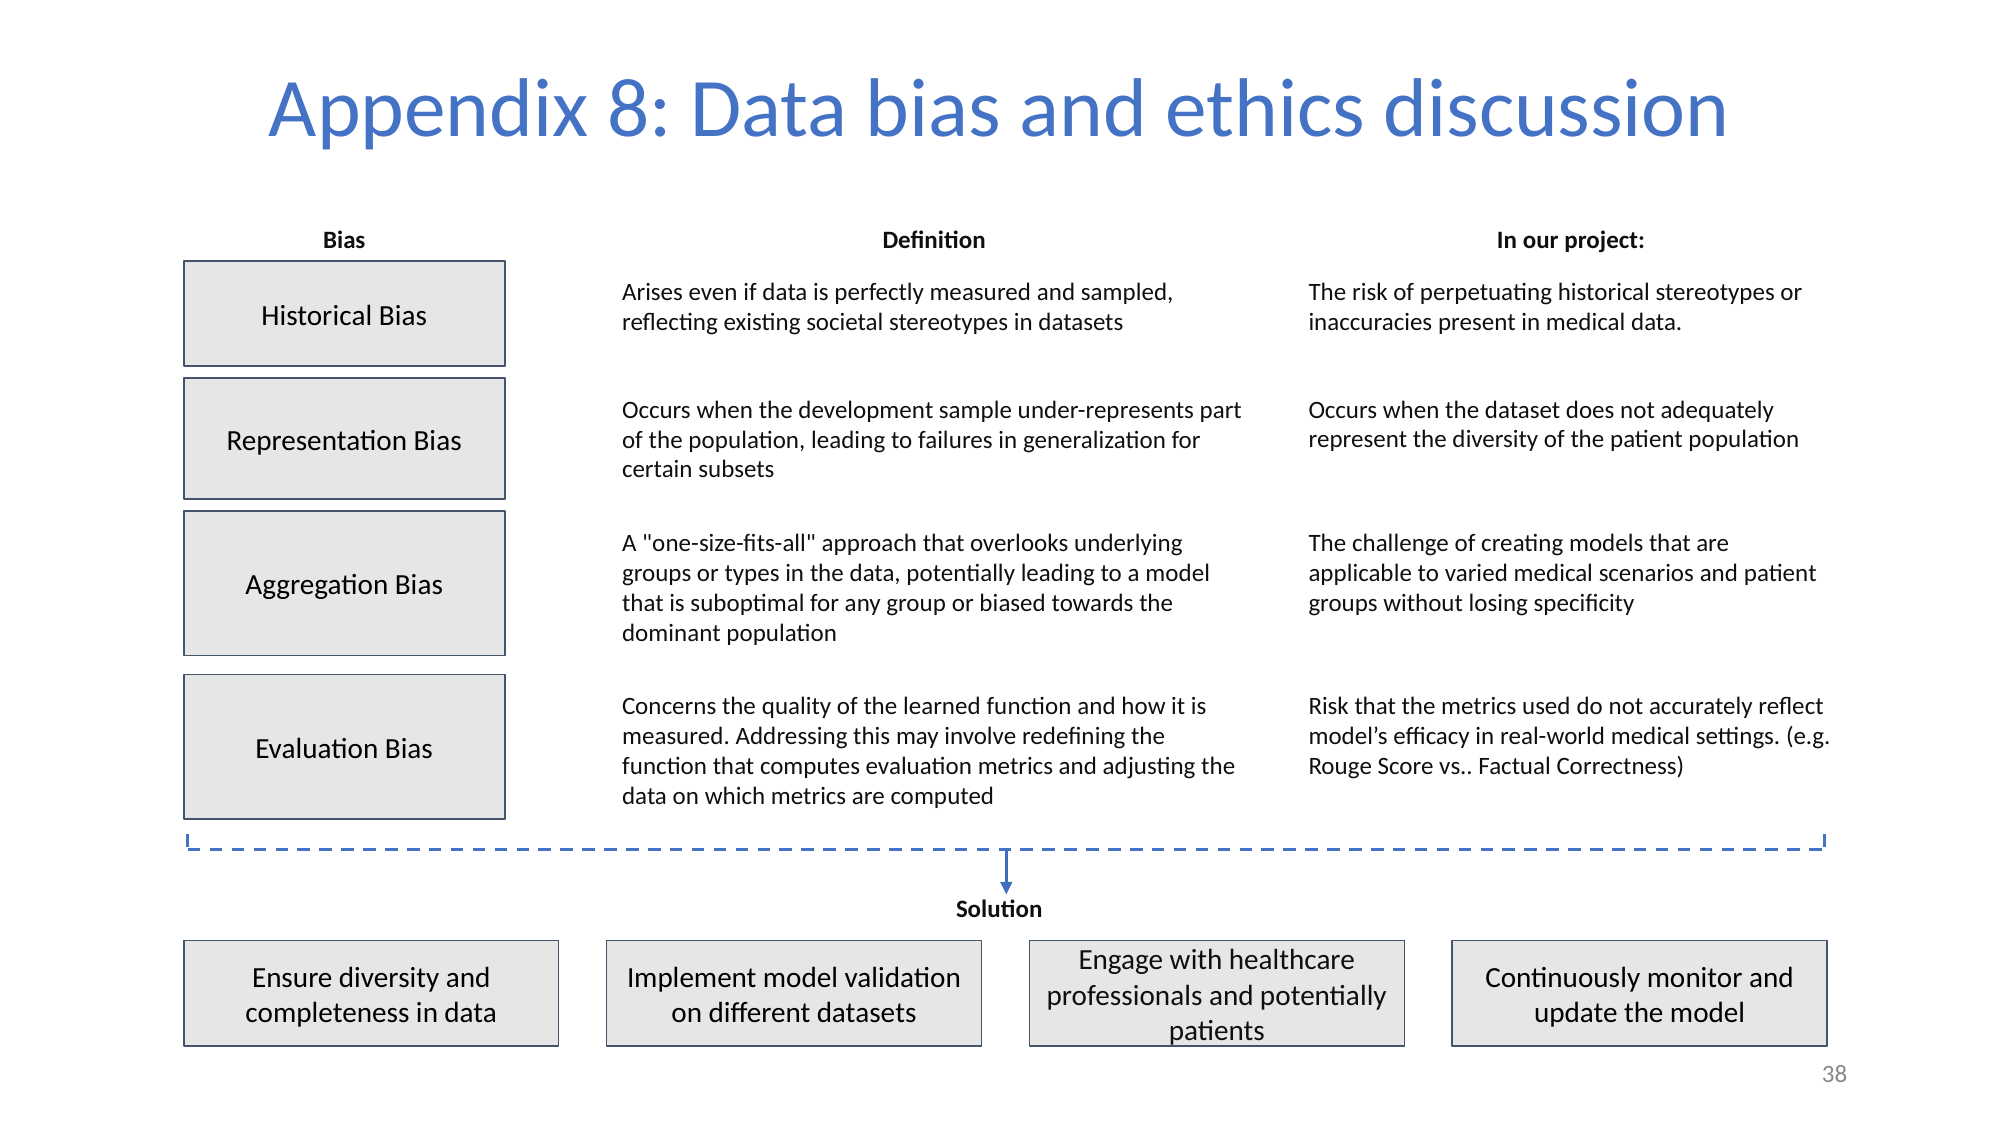

# Appendix 8: Data bias and ethics discussion
Bias
Definition
In our project:
Historical Bias
Arises even if data is perfectly measured and sampled, reflecting existing societal stereotypes in datasets
The risk of perpetuating historical stereotypes or inaccuracies present in medical data.
Representation Bias
Occurs when the development sample under-represents part of the population, leading to failures in generalization for certain subsets
Occurs when the dataset does not adequately represent the diversity of the patient population
Aggregation Bias
A "one-size-fits-all" approach that overlooks underlying groups or types in the data, potentially leading to a model that is suboptimal for any group or biased towards the dominant population​
The challenge of creating models that are applicable to varied medical scenarios and patient groups without losing specificity
Evaluation Bias
Concerns the quality of the learned function and how it is measured. Addressing this may involve redefining the function that computes evaluation metrics and adjusting the data on which metrics are computed
Risk that the metrics used do not accurately reflect model’s efficacy in real-world medical settings. (e.g. Rouge Score vs.. Factual Correctness)
Solution
Ensure diversity and completeness in data
Implement model validation on different datasets
Engage with healthcare professionals and potentially patients
Continuously monitor and update the model
38